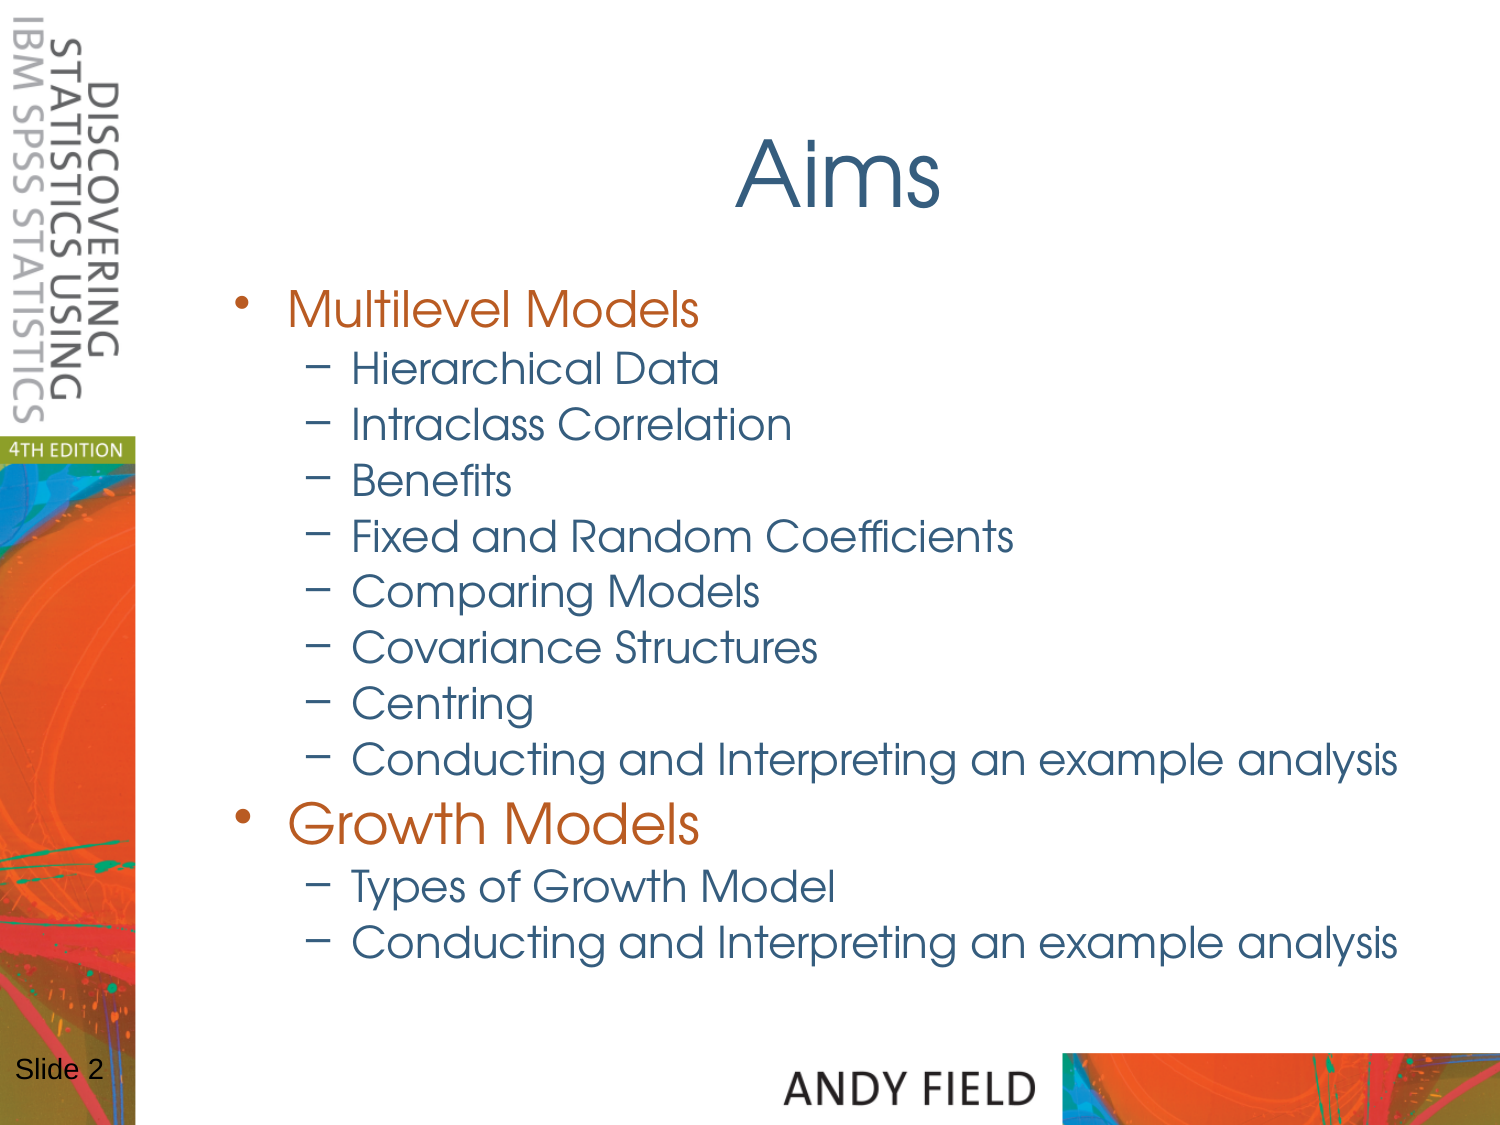

# Aims
Multilevel Models
Hierarchical Data
Intraclass Correlation
Benefits
Fixed and Random Coefficients
Comparing Models
Covariance Structures
Centring
Conducting and Interpreting an example analysis
Growth Models
Types of Growth Model
Conducting and Interpreting an example analysis

Slide 2